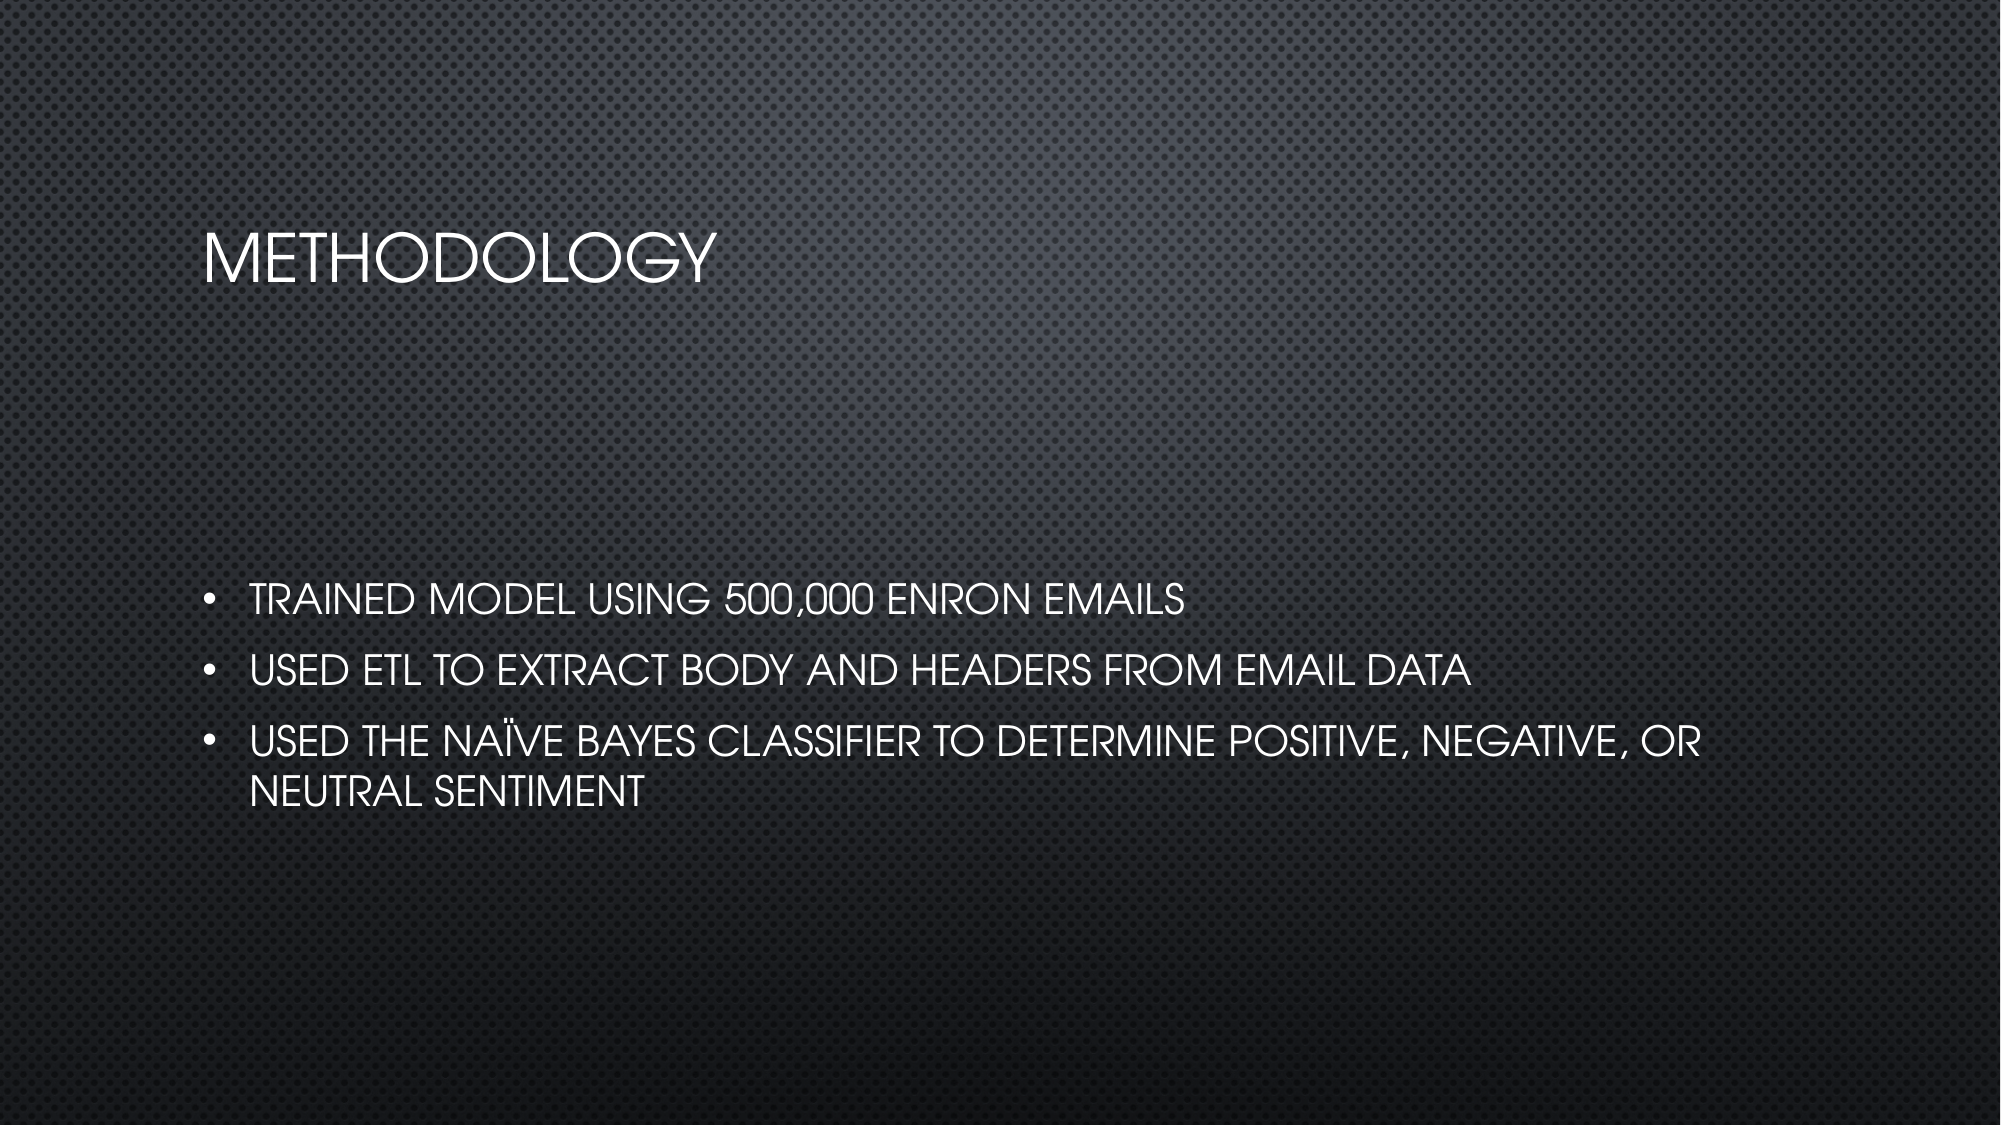

# Methodology
Trained model using 500,000 Enron emails
Used ETL to extract body and headers from email data
Used the Naïve Bayes Classifier to determine positive, negative, or neutral sentiment